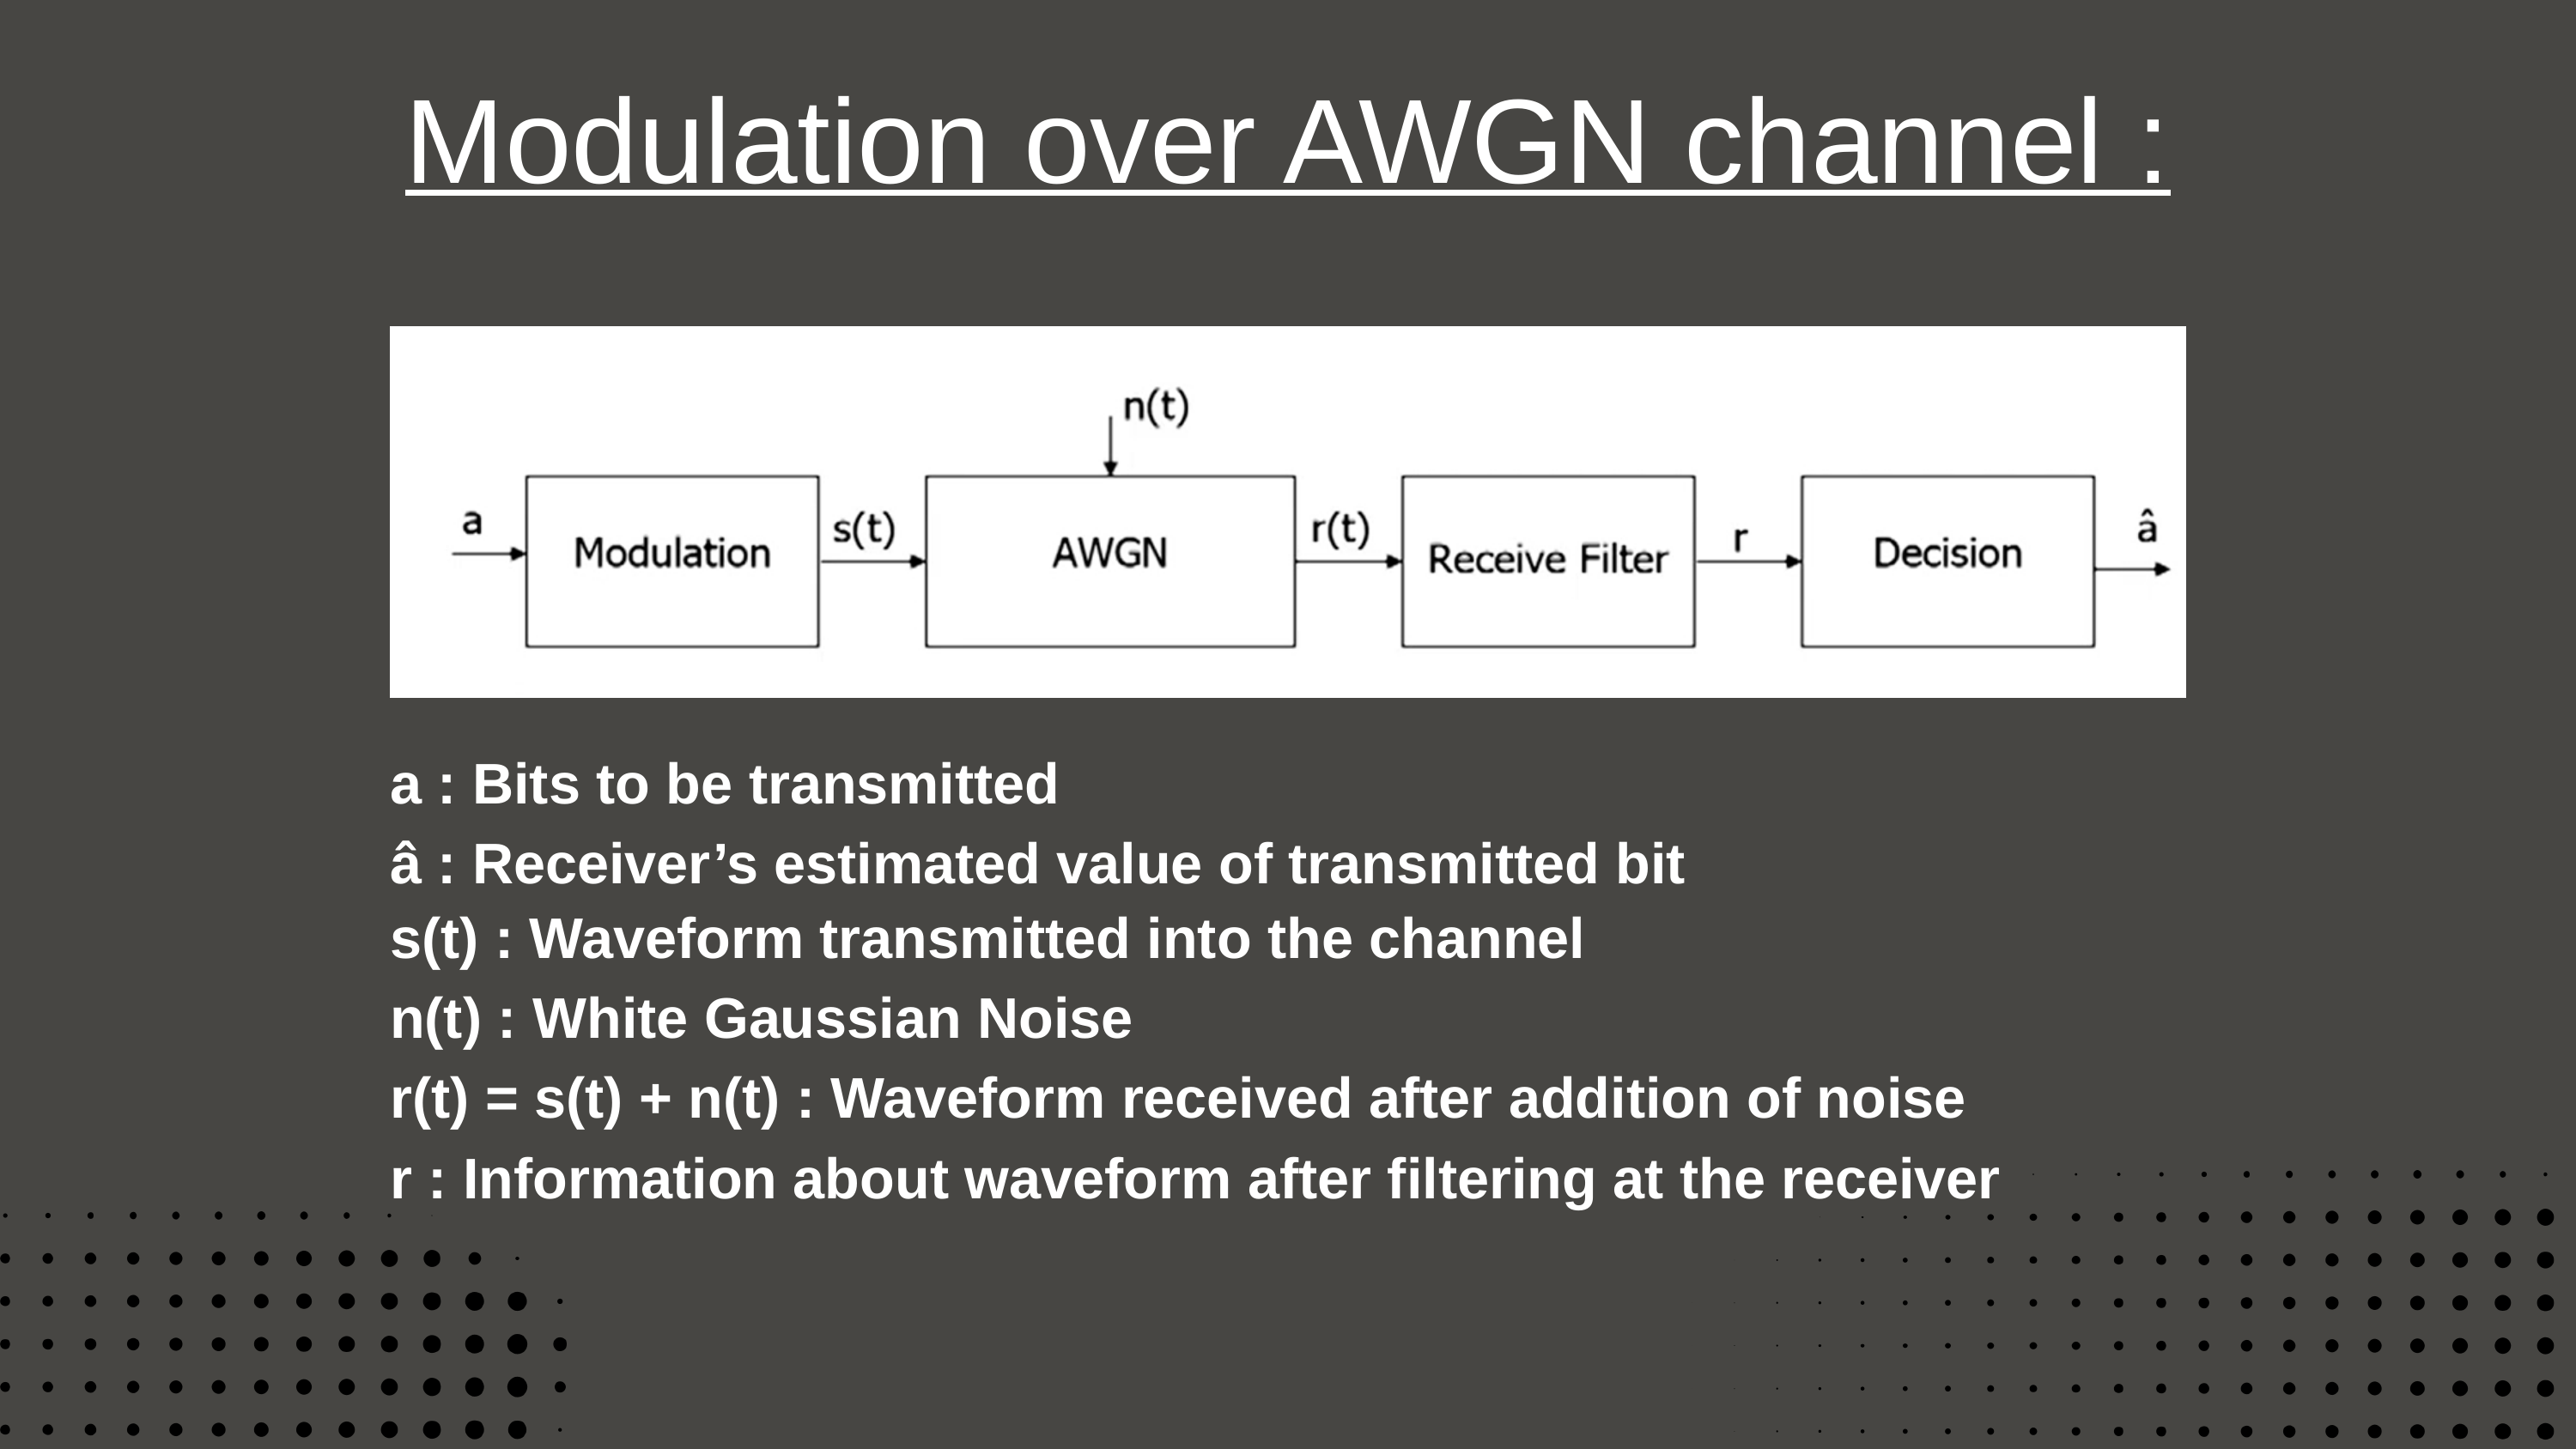

Modulation over AWGN channel :

a : Bits to be transmitted
â : Receiver’s estimated value of transmitted bit
s(t) : Waveform transmitted into the channel
n(t) : White Gaussian Noise
r(t) = s(t) + n(t) : Waveform received after addition of noise
r : Information about waveform after filtering at the receiver